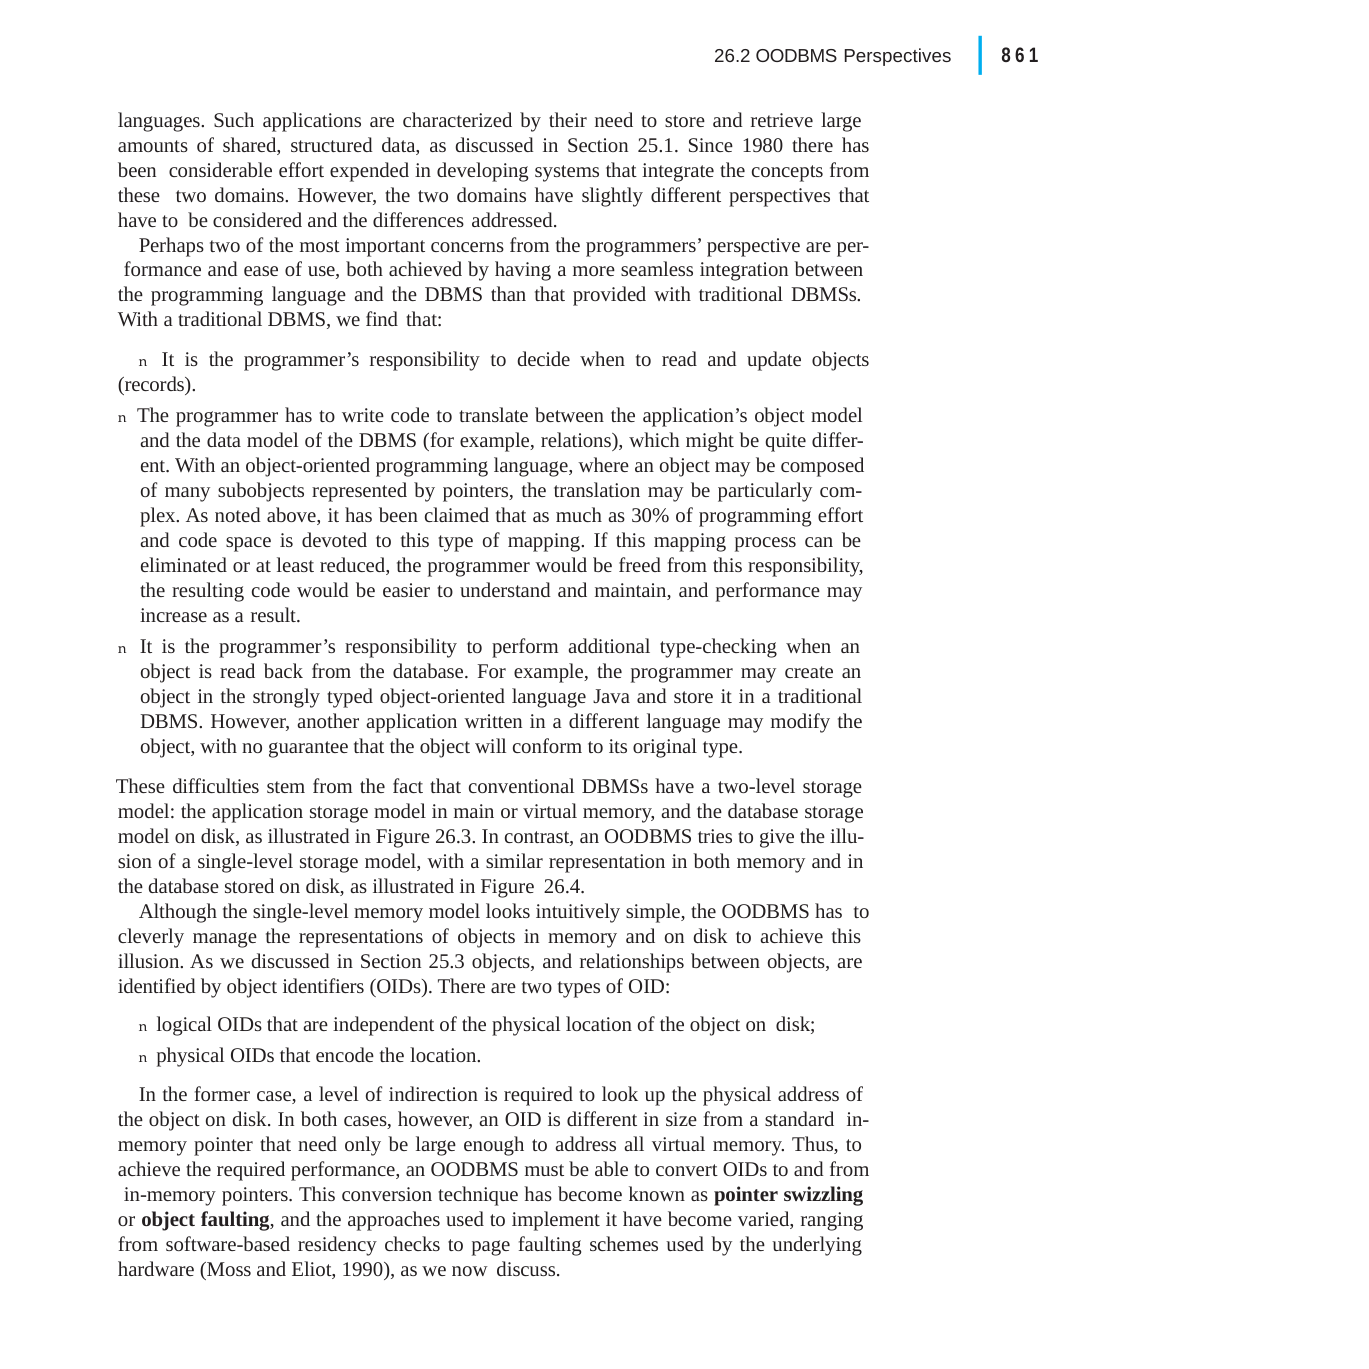

|
861
26.2 OODBMS Perspectives
languages. Such applications are characterized by their need to store and retrieve large  amounts of shared, structured data, as discussed in Section 25.1. Since 1980 there has been  considerable effort expended in developing systems that integrate the concepts from these  two domains. However, the two domains have slightly different perspectives that have to  be considered and the differences addressed.
Perhaps two of the most important concerns from the programmers’ perspective are per-  formance and ease of use, both achieved by having a more seamless integration between  the programming language and the DBMS than that provided with traditional DBMSs.  With a traditional DBMS, we find that:
n It is the programmer’s responsibility to decide when to read and update objects (records).
n The programmer has to write code to translate between the application’s object model  and the data model of the DBMS (for example, relations), which might be quite differ-  ent. With an object-oriented programming language, where an object may be composed  of many subobjects represented by pointers, the translation may be particularly com-  plex. As noted above, it has been claimed that as much as 30% of programming effort  and code space is devoted to this type of mapping. If this mapping process can be  eliminated or at least reduced, the programmer would be freed from this responsibility,  the resulting code would be easier to understand and maintain, and performance may  increase as a result.
n It is the programmer’s responsibility to perform additional type-checking when an  object is read back from the database. For example, the programmer may create an  object in the strongly typed object-oriented language Java and store it in a traditional  DBMS. However, another application written in a different language may modify the  object, with no guarantee that the object will conform to its original type.
These difficulties stem from the fact that conventional DBMSs have a two-level storage  model: the application storage model in main or virtual memory, and the database storage  model on disk, as illustrated in Figure 26.3. In contrast, an OODBMS tries to give the illu-  sion of a single-level storage model, with a similar representation in both memory and in  the database stored on disk, as illustrated in Figure 26.4.
Although the single-level memory model looks intuitively simple, the OODBMS has  to cleverly manage the representations of objects in memory and on disk to achieve this  illusion. As we discussed in Section 25.3 objects, and relationships between objects, are  identified by object identifiers (OIDs). There are two types of OID:
n logical OIDs that are independent of the physical location of the object on disk;
n physical OIDs that encode the location.
In the former case, a level of indirection is required to look up the physical address of  the object on disk. In both cases, however, an OID is different in size from a standard  in-memory pointer that need only be large enough to address all virtual memory. Thus, to  achieve the required performance, an OODBMS must be able to convert OIDs to and from  in-memory pointers. This conversion technique has become known as pointer swizzling  or object faulting, and the approaches used to implement it have become varied, ranging  from software-based residency checks to page faulting schemes used by the underlying  hardware (Moss and Eliot, 1990), as we now discuss.